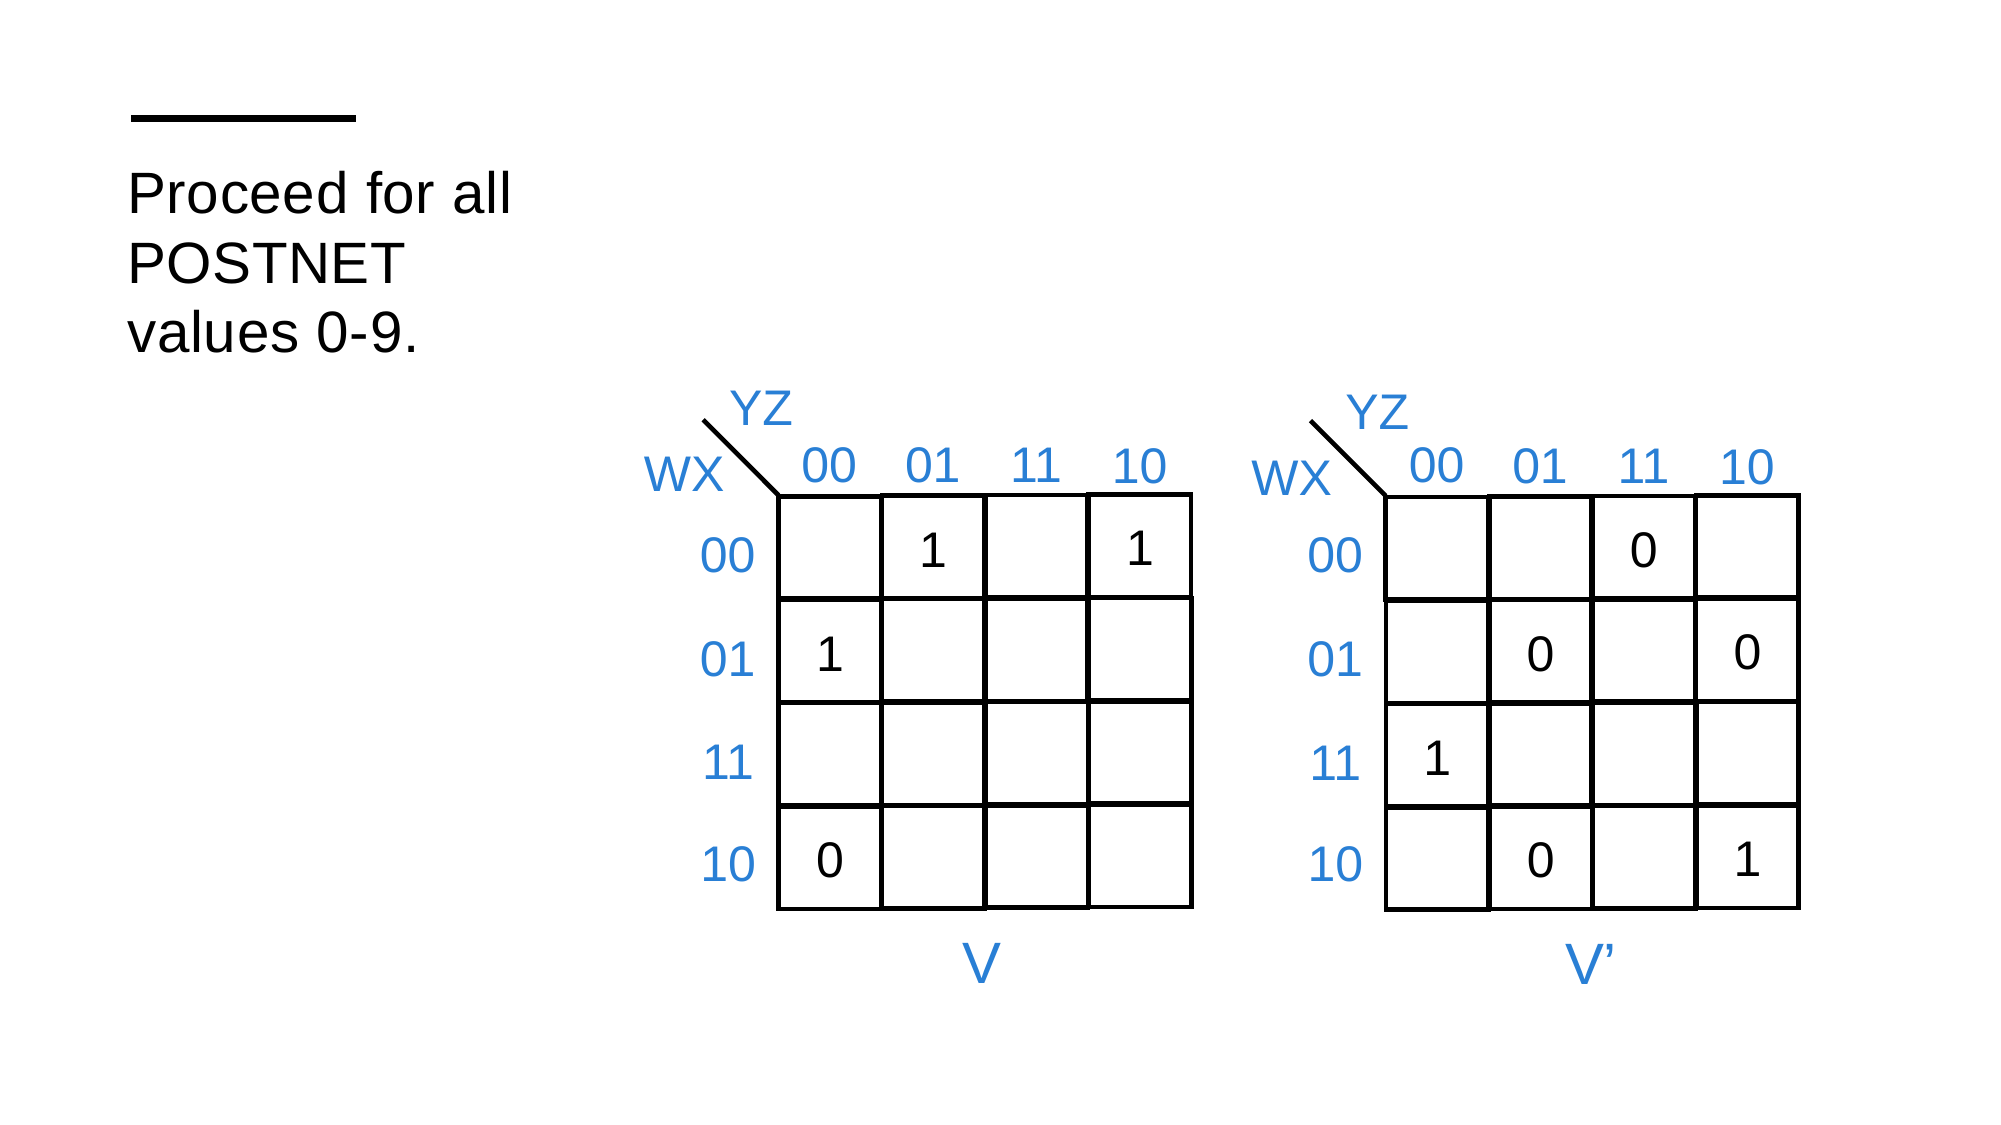

Proceed for all POSTNET values 0-9.
YZ
YZ
00
01
00
11
01
10
11
10
WX
WX
1

1
0

00
00

0

1
0

01
01

1
11
11

1

0
0

10
10
V
V’